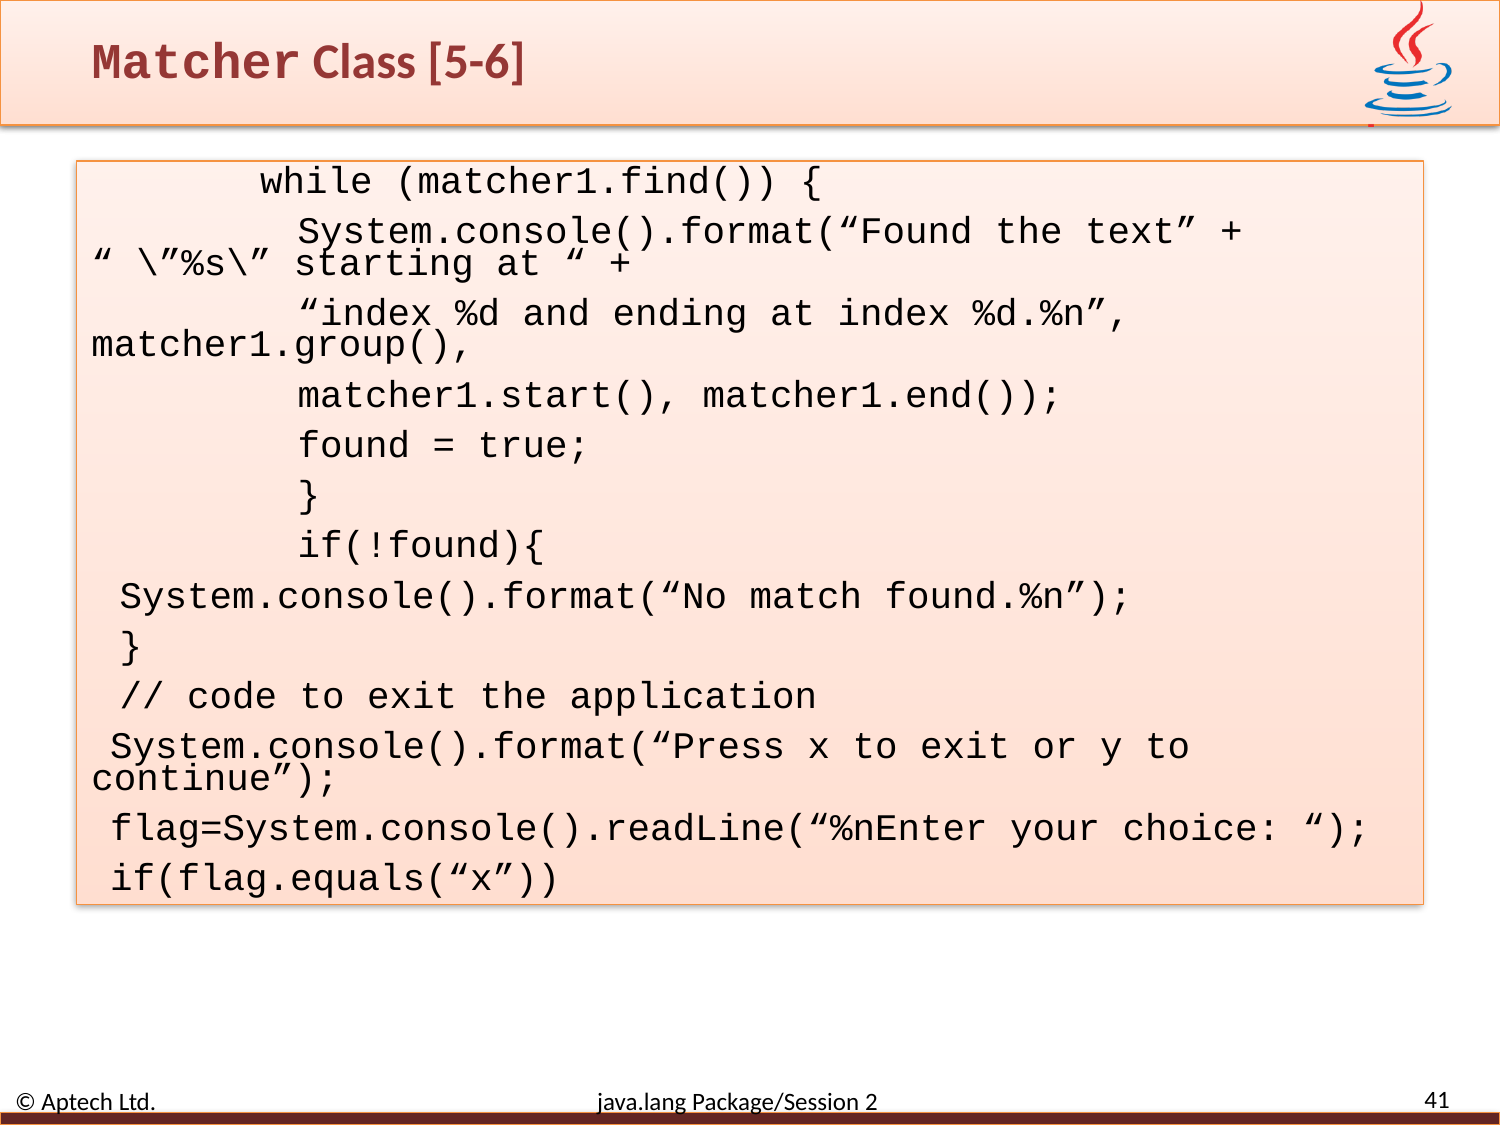

# Matcher Class [5-6]

while (matcher1.find()) {
System.console().format(“Found the text” + “ \”%s\” starting at “ +
“index %d and ending at index %d.%n”, matcher1.group(),
matcher1.start(), matcher1.end());
found = true;
}
if(!found){
System.console().format(“No match found.%n”);
}
// code to exit the application
System.console().format(“Press x to exit or y to continue”);
flag=System.console().readLine(“%nEnter your choice: “);
if(flag.equals(“x”))
41
© Aptech Ltd.                                                                             java.lang Package/Session 2